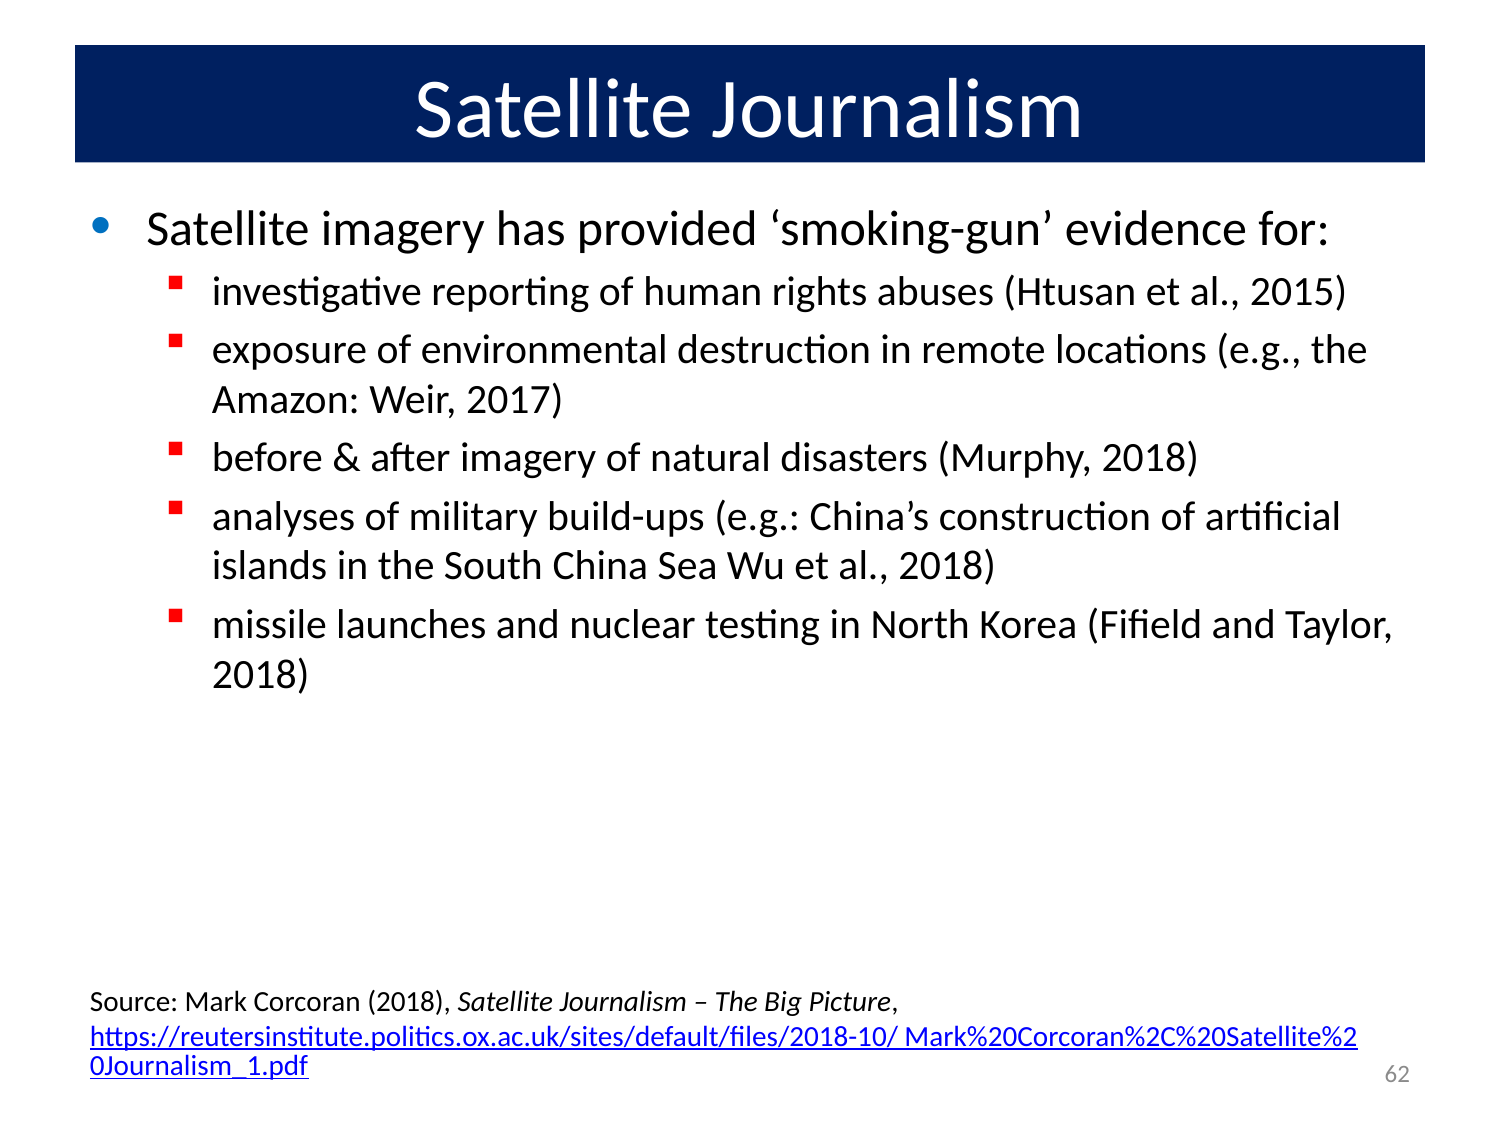

# Satellite Journalism
Satellite imagery has provided ‘smoking-gun’ evidence for:
investigative reporting of human rights abuses (Htusan et al., 2015)
exposure of environmental destruction in remote locations (e.g., the Amazon: Weir, 2017)
before & after imagery of natural disasters (Murphy, 2018)
analyses of military build-ups (e.g.: China’s construction of artificial islands in the South China Sea Wu et al., 2018)
missile launches and nuclear testing in North Korea (Fifield and Taylor, 2018)

Source: Mark Corcoran (2018), Satellite Journalism – The Big Picture, https://reutersinstitute.politics.ox.ac.uk/sites/default/files/2018-10/ Mark%20Corcoran%2C%20Satellite%20Journalism_1.pdf
62